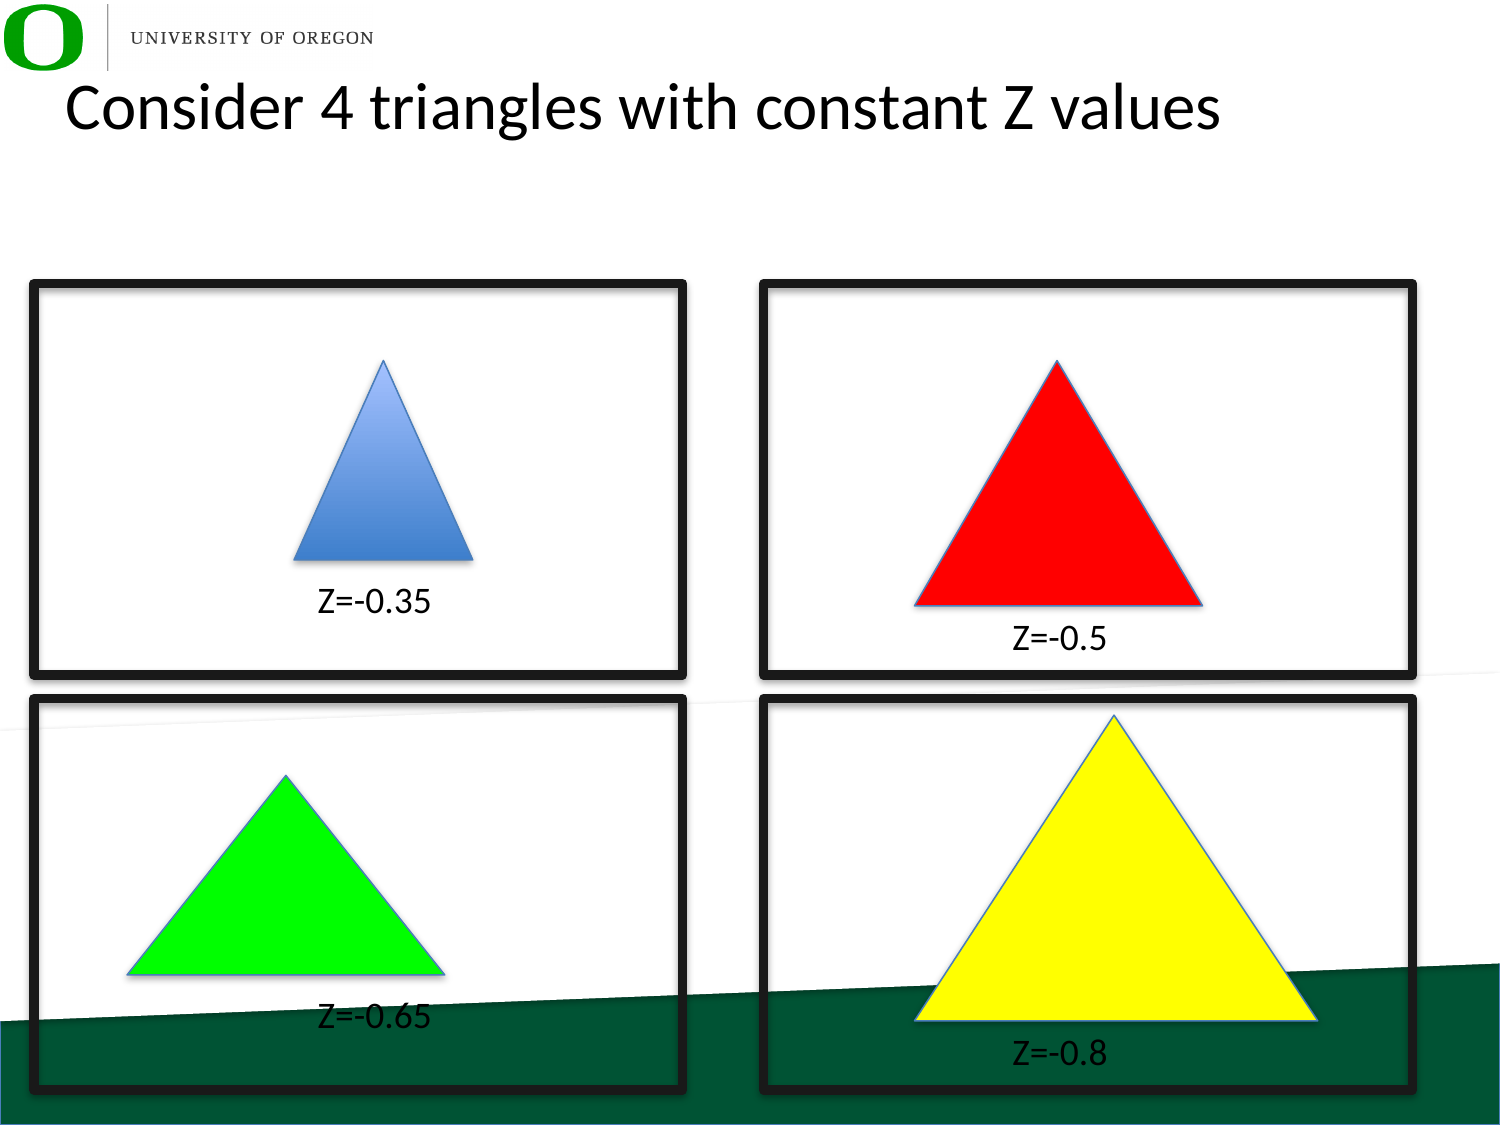

# Consider 4 triangles with constant Z values

Z=-0.35
Z=-0.5

Z=-0.65
Z=-0.8